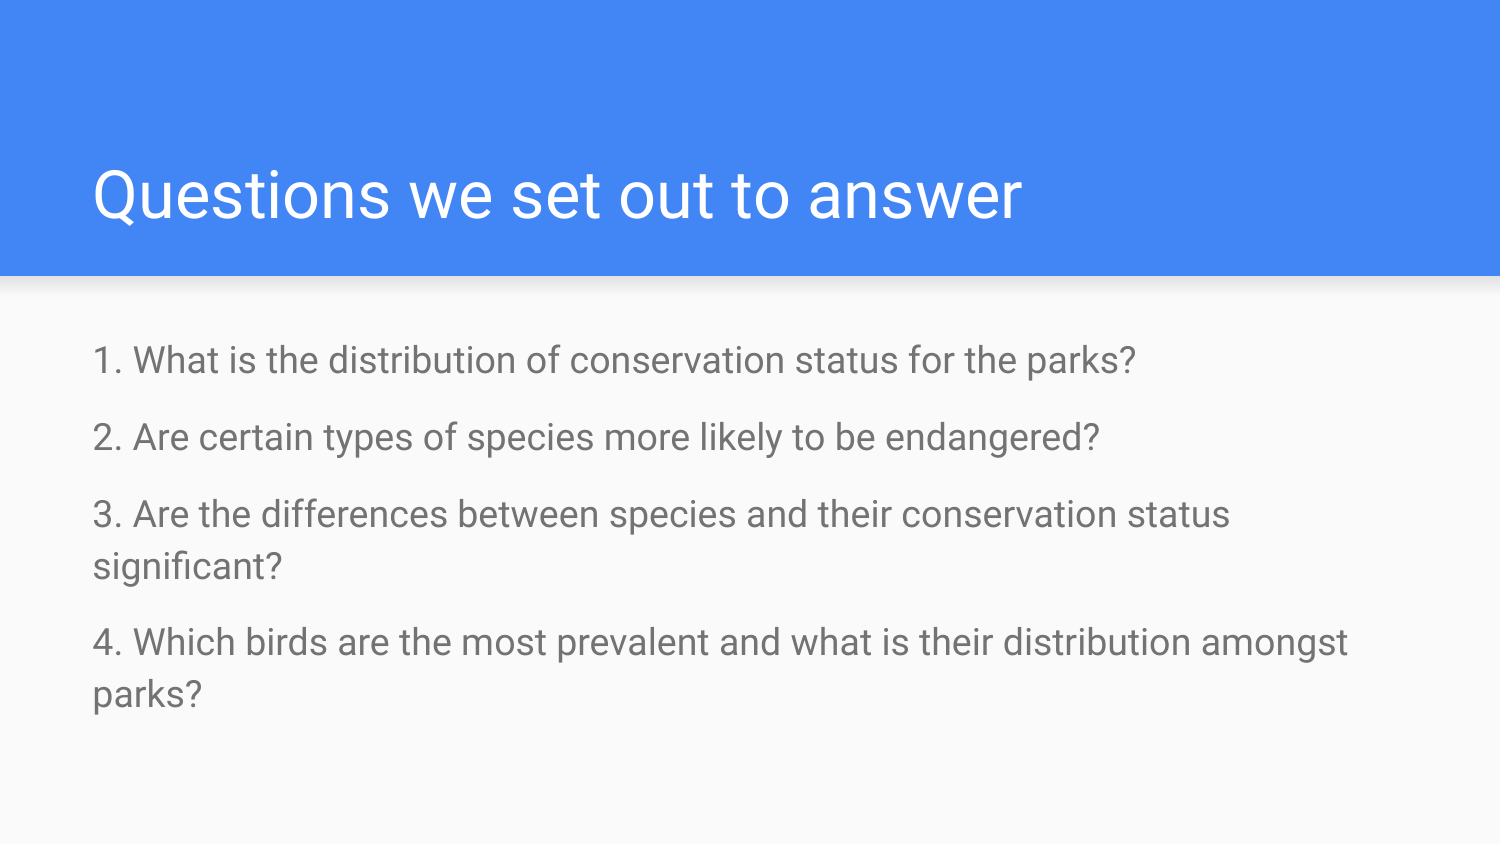

# Questions we set out to answer
1. What is the distribution of conservation status for the parks?
2. Are certain types of species more likely to be endangered?
3. Are the differences between species and their conservation status significant?
4. Which birds are the most prevalent and what is their distribution amongst parks?